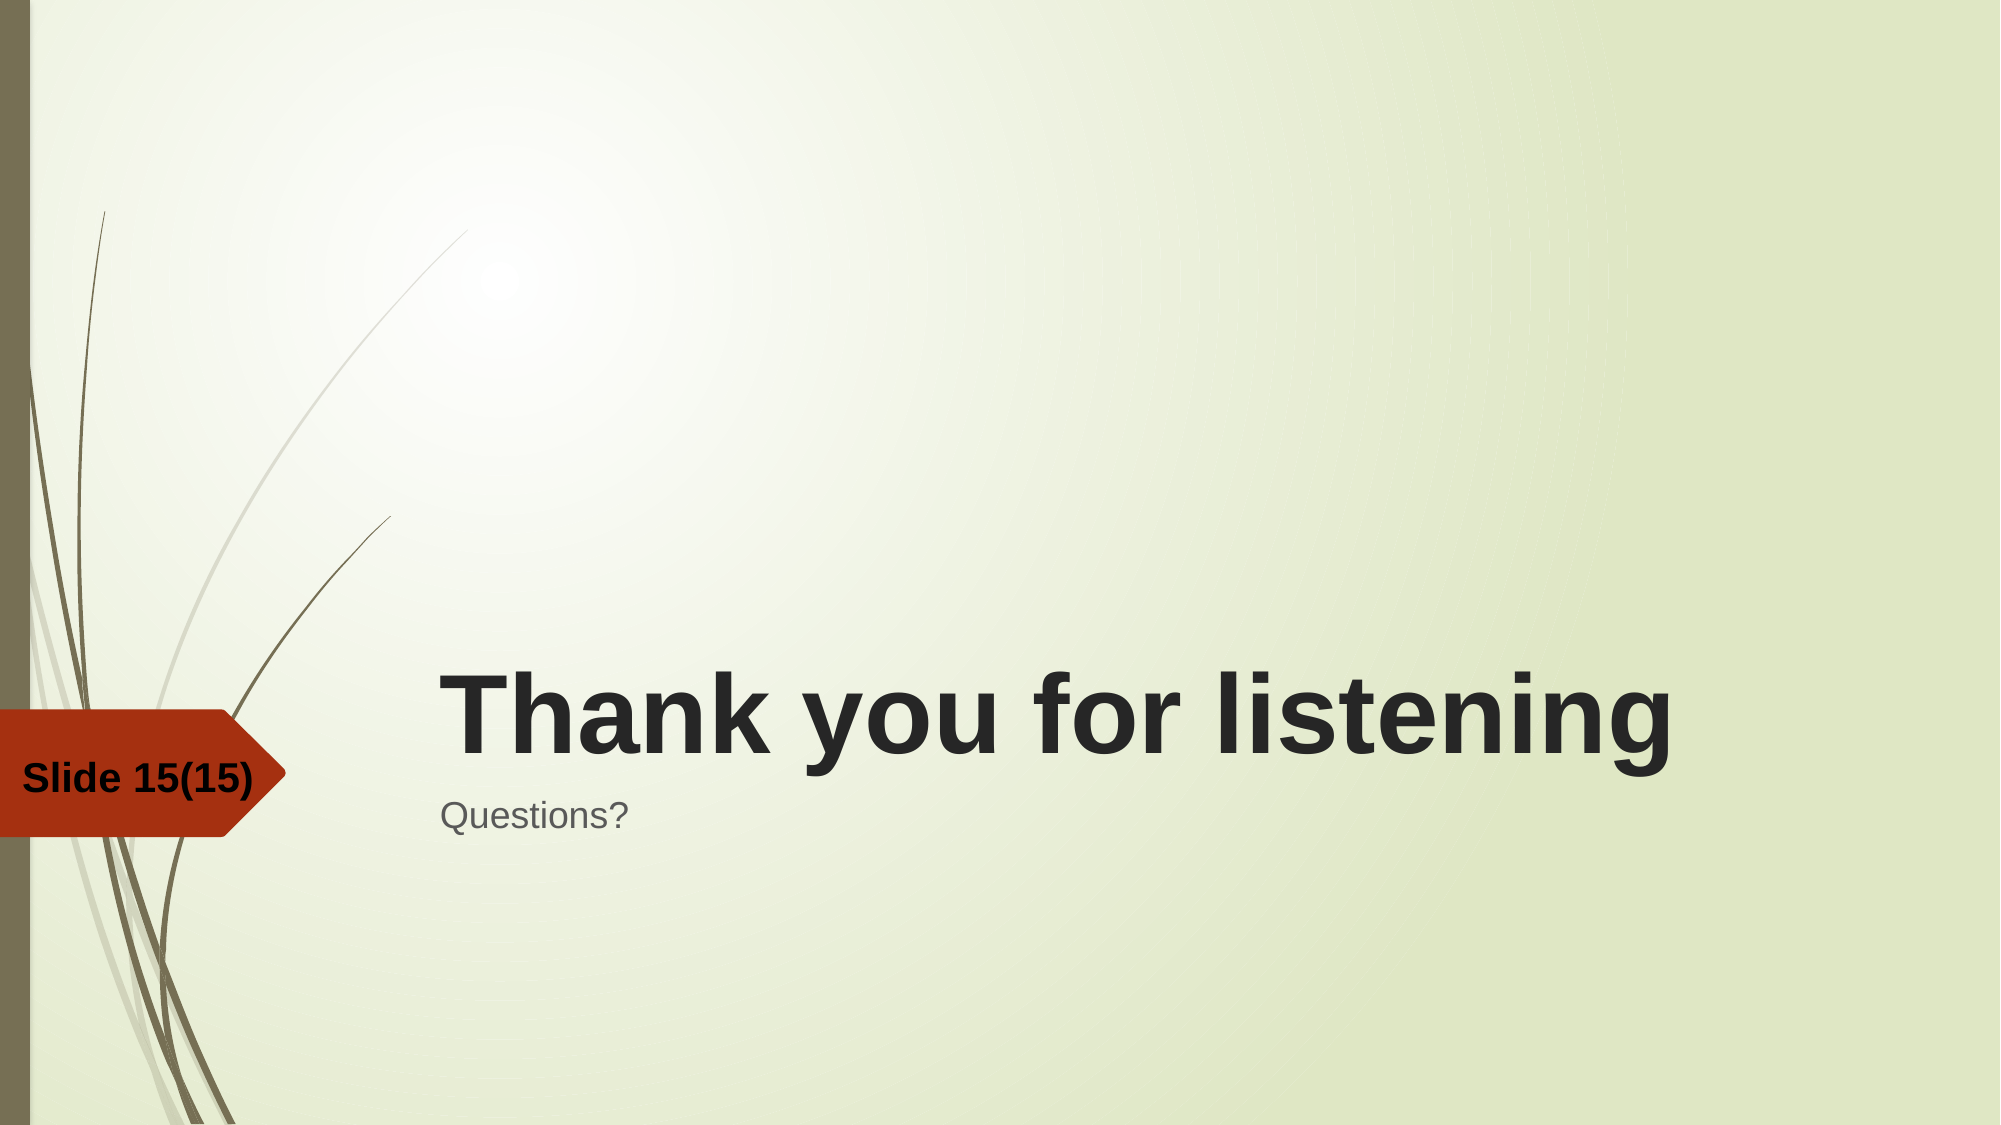

# Thank you for listening
Slide 15(15)
Questions?